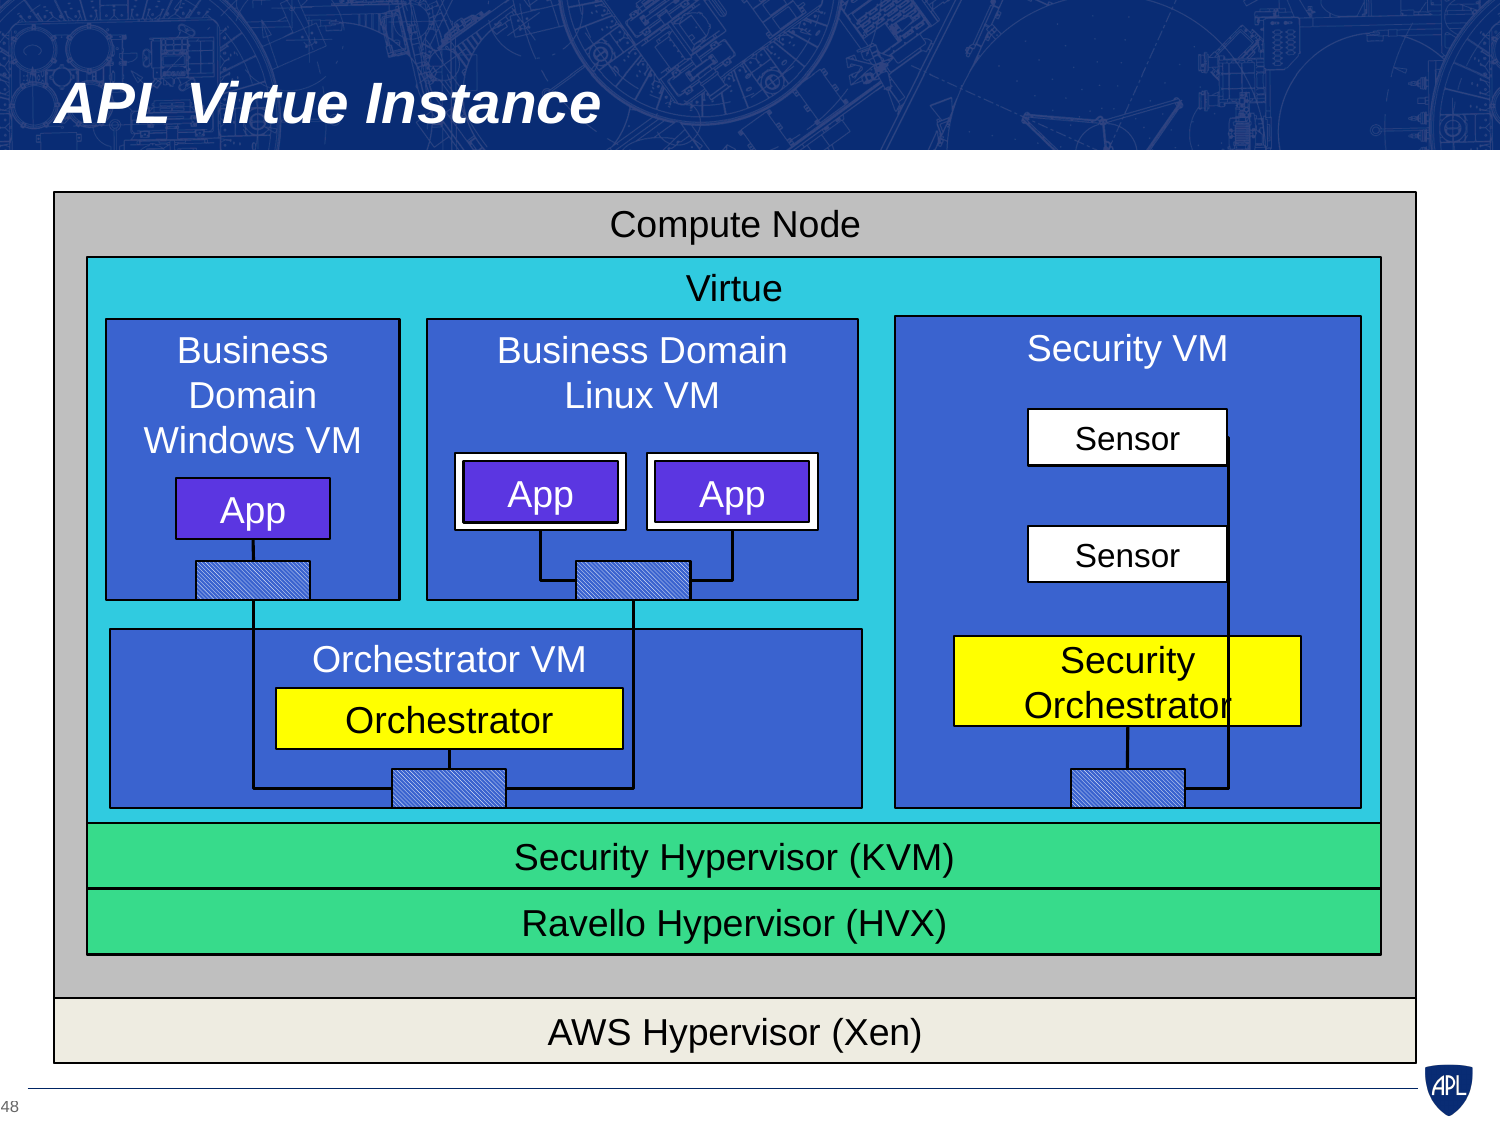

# APL Virtue Instance
Compute Node
Virtue
Security VM
Business Domain
Linux VM

Business Domain Windows VM
Sensor

App

App
App
Sensor

Security
Orchestrator
Orchestrator

Security Hypervisor (KVM)
Ravello Hypervisor (HVX)
AWS Hypervisor (Xen)
Orchestrator VM